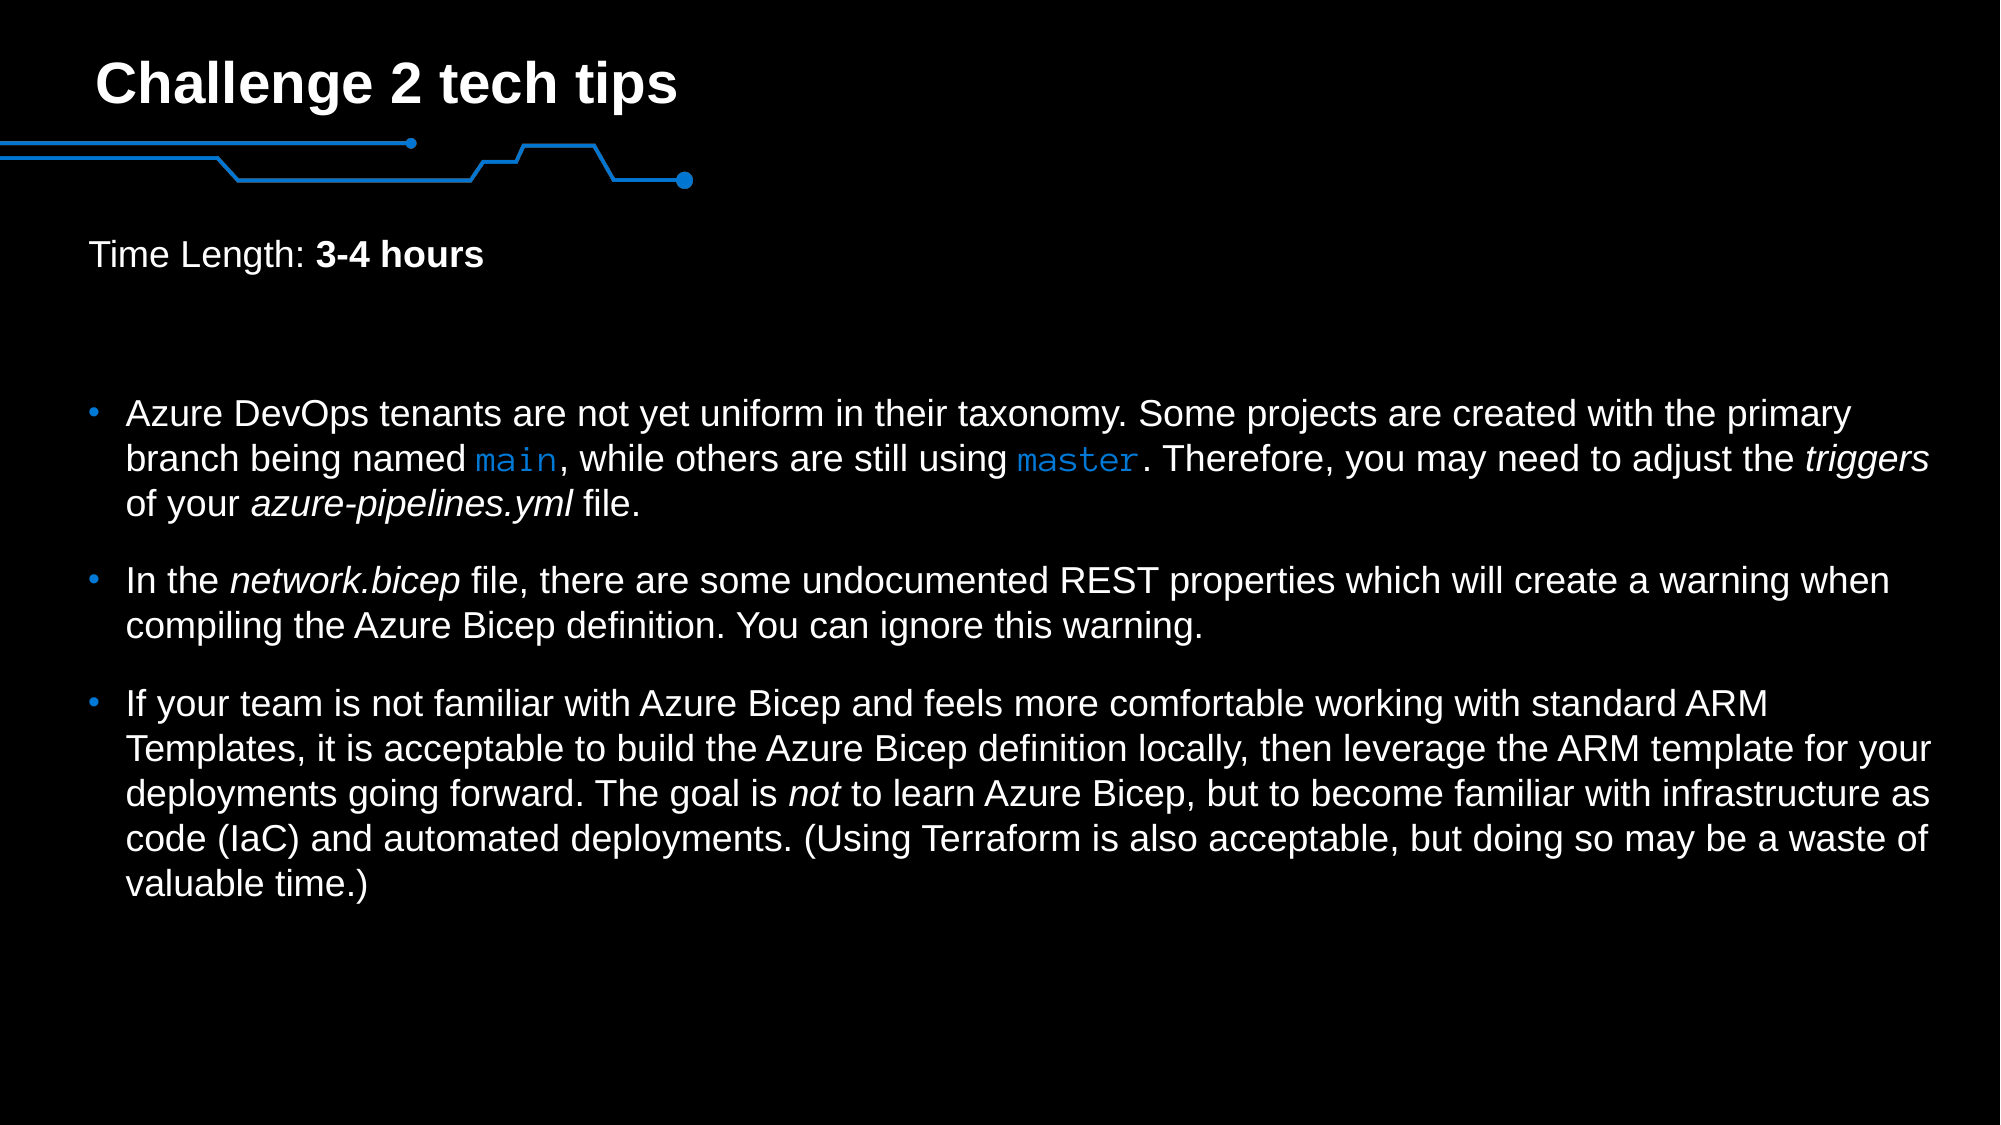

# Challenge 2 tech tips
Time Length: 3-4 hours
Azure DevOps tenants are not yet uniform in their taxonomy. Some projects are created with the primary branch being named main, while others are still using master. Therefore, you may need to adjust the triggers of your azure-pipelines.yml file.
In the network.bicep file, there are some undocumented REST properties which will create a warning when compiling the Azure Bicep definition. You can ignore this warning.
If your team is not familiar with Azure Bicep and feels more comfortable working with standard ARM Templates, it is acceptable to build the Azure Bicep definition locally, then leverage the ARM template for your deployments going forward. The goal is not to learn Azure Bicep, but to become familiar with infrastructure as code (IaC) and automated deployments. (Using Terraform is also acceptable, but doing so may be a waste of valuable time.)